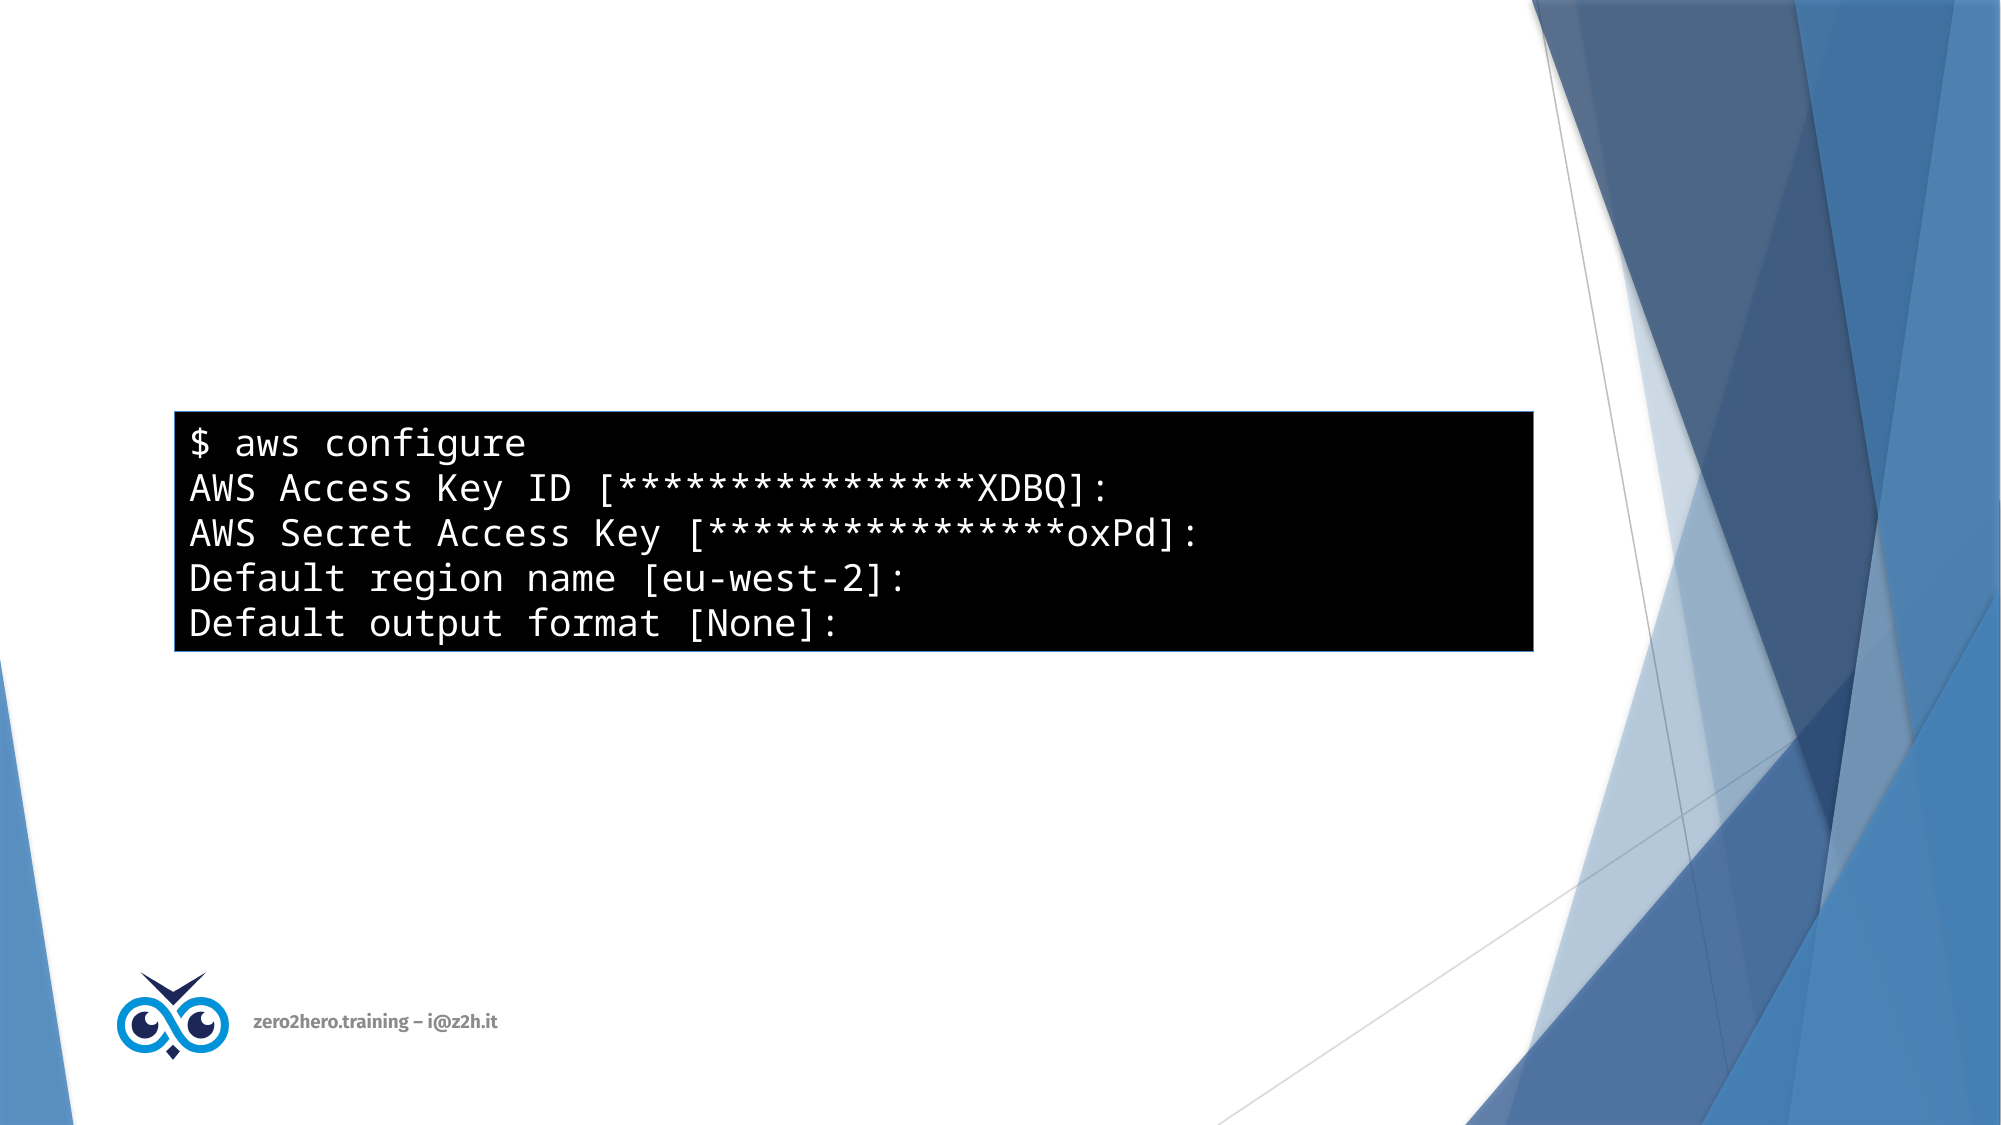

$ aws configure
AWS Access Key ID [****************XDBQ]:
AWS Secret Access Key [****************oxPd]:
Default region name [eu-west-2]:
Default output format [None]:
zero2hero.training – i@z2h.it